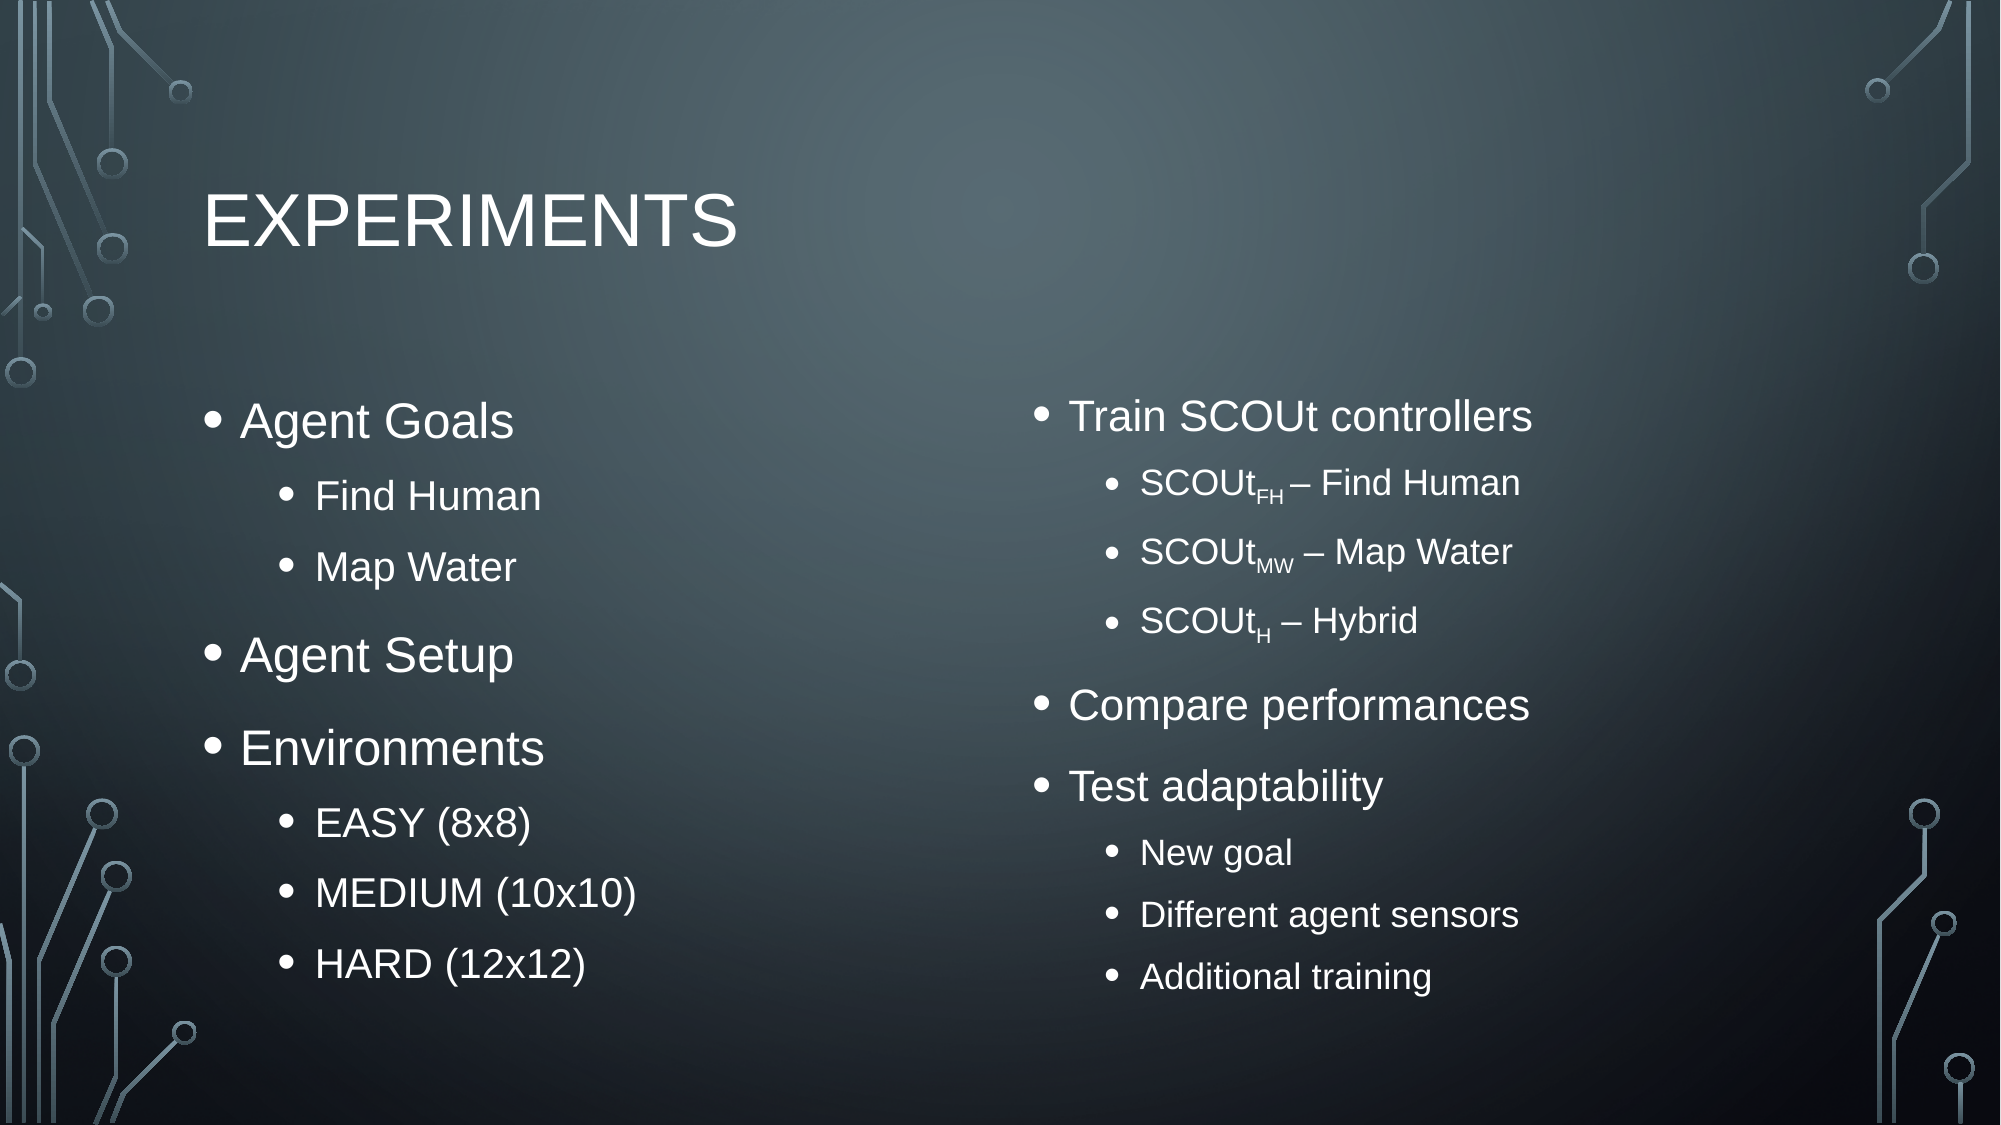

# Experiments
Agent Goals
Find Human
Map Water
Agent Setup
Environments
EASY (8x8)
MEDIUM (10x10)
HARD (12x12)
Train SCOUt controllers
SCOUtFH – Find Human
SCOUtMW – Map Water
SCOUtH – Hybrid
Compare performances
Test adaptability
New goal
Different agent sensors
Additional training